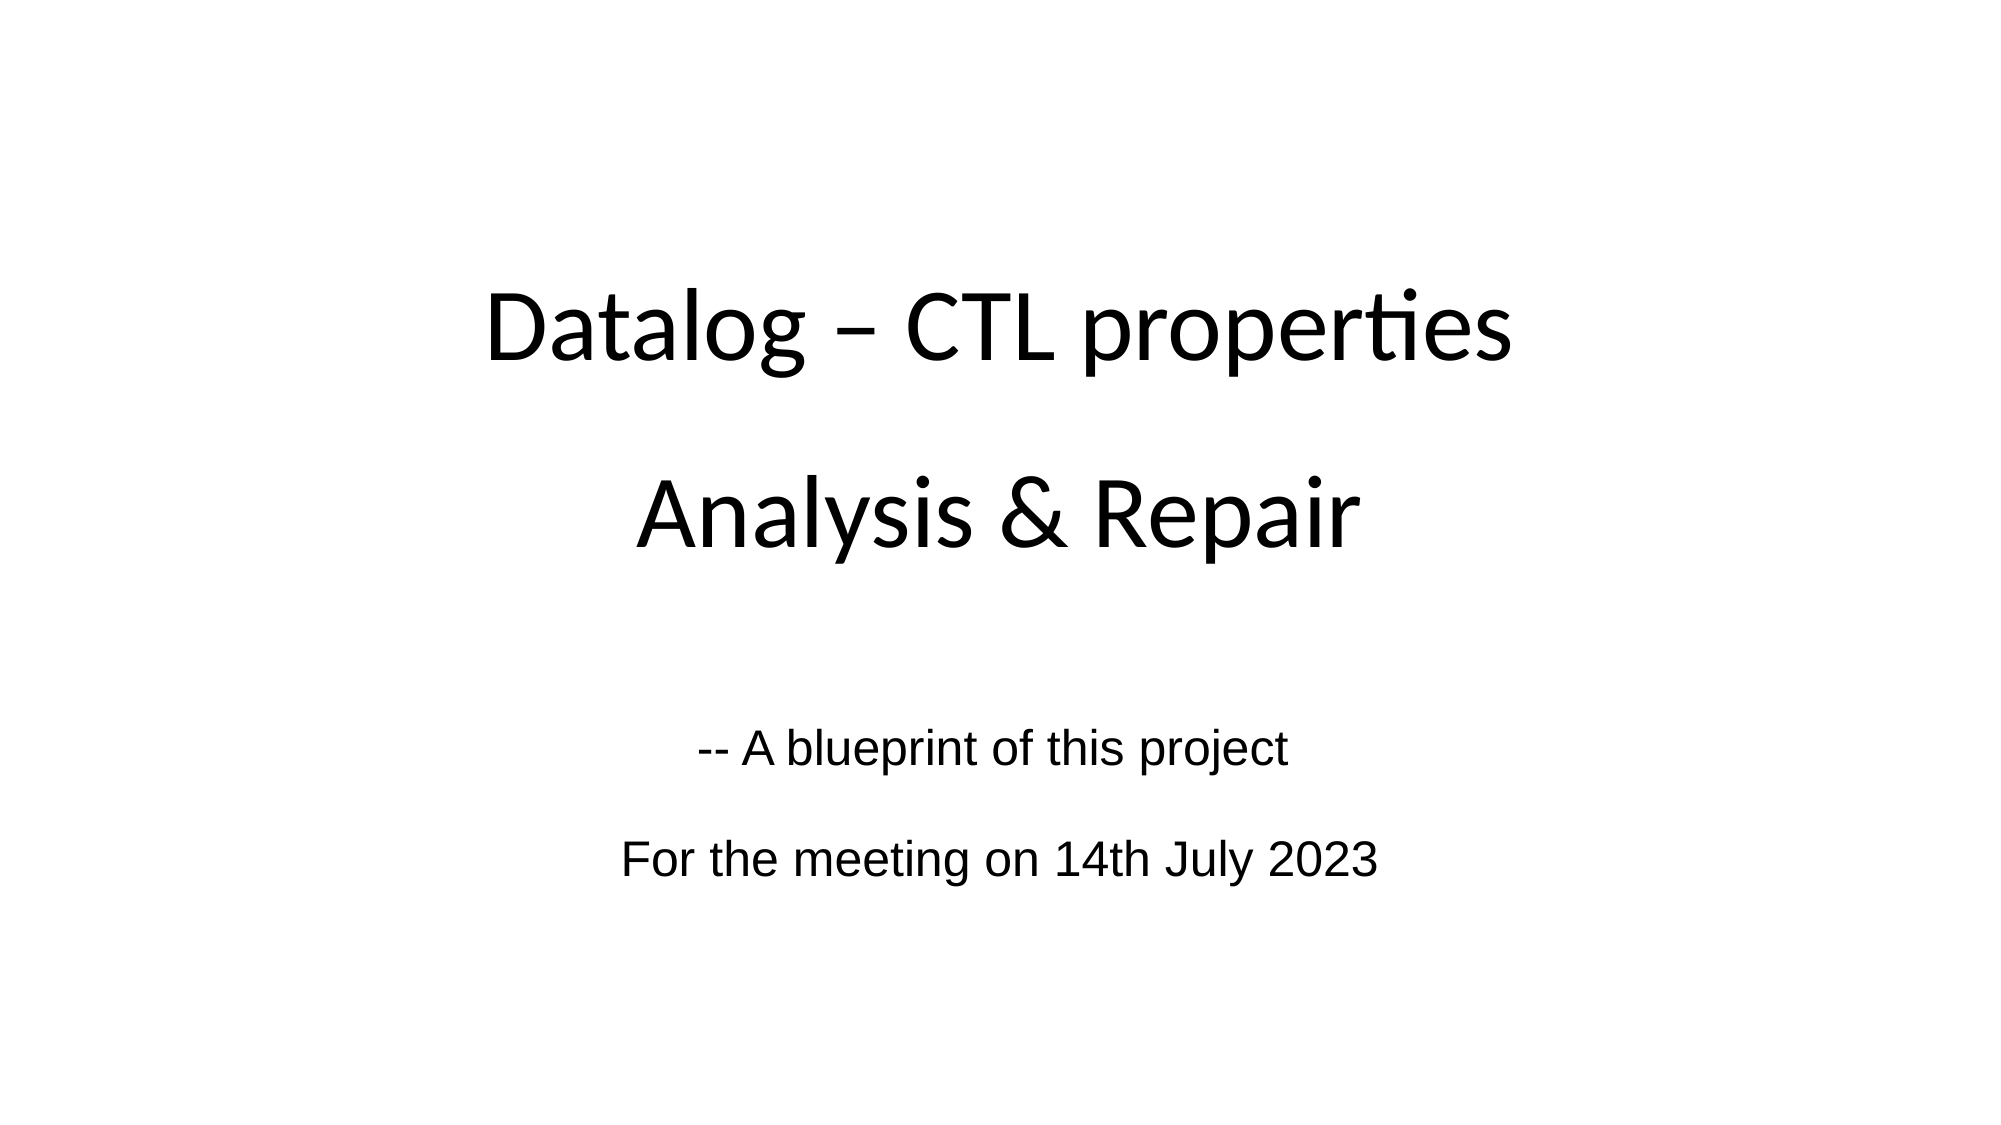

# Datalog – CTL properties Analysis & Repair
-- A blueprint of this project
For the meeting on 14th July 2023